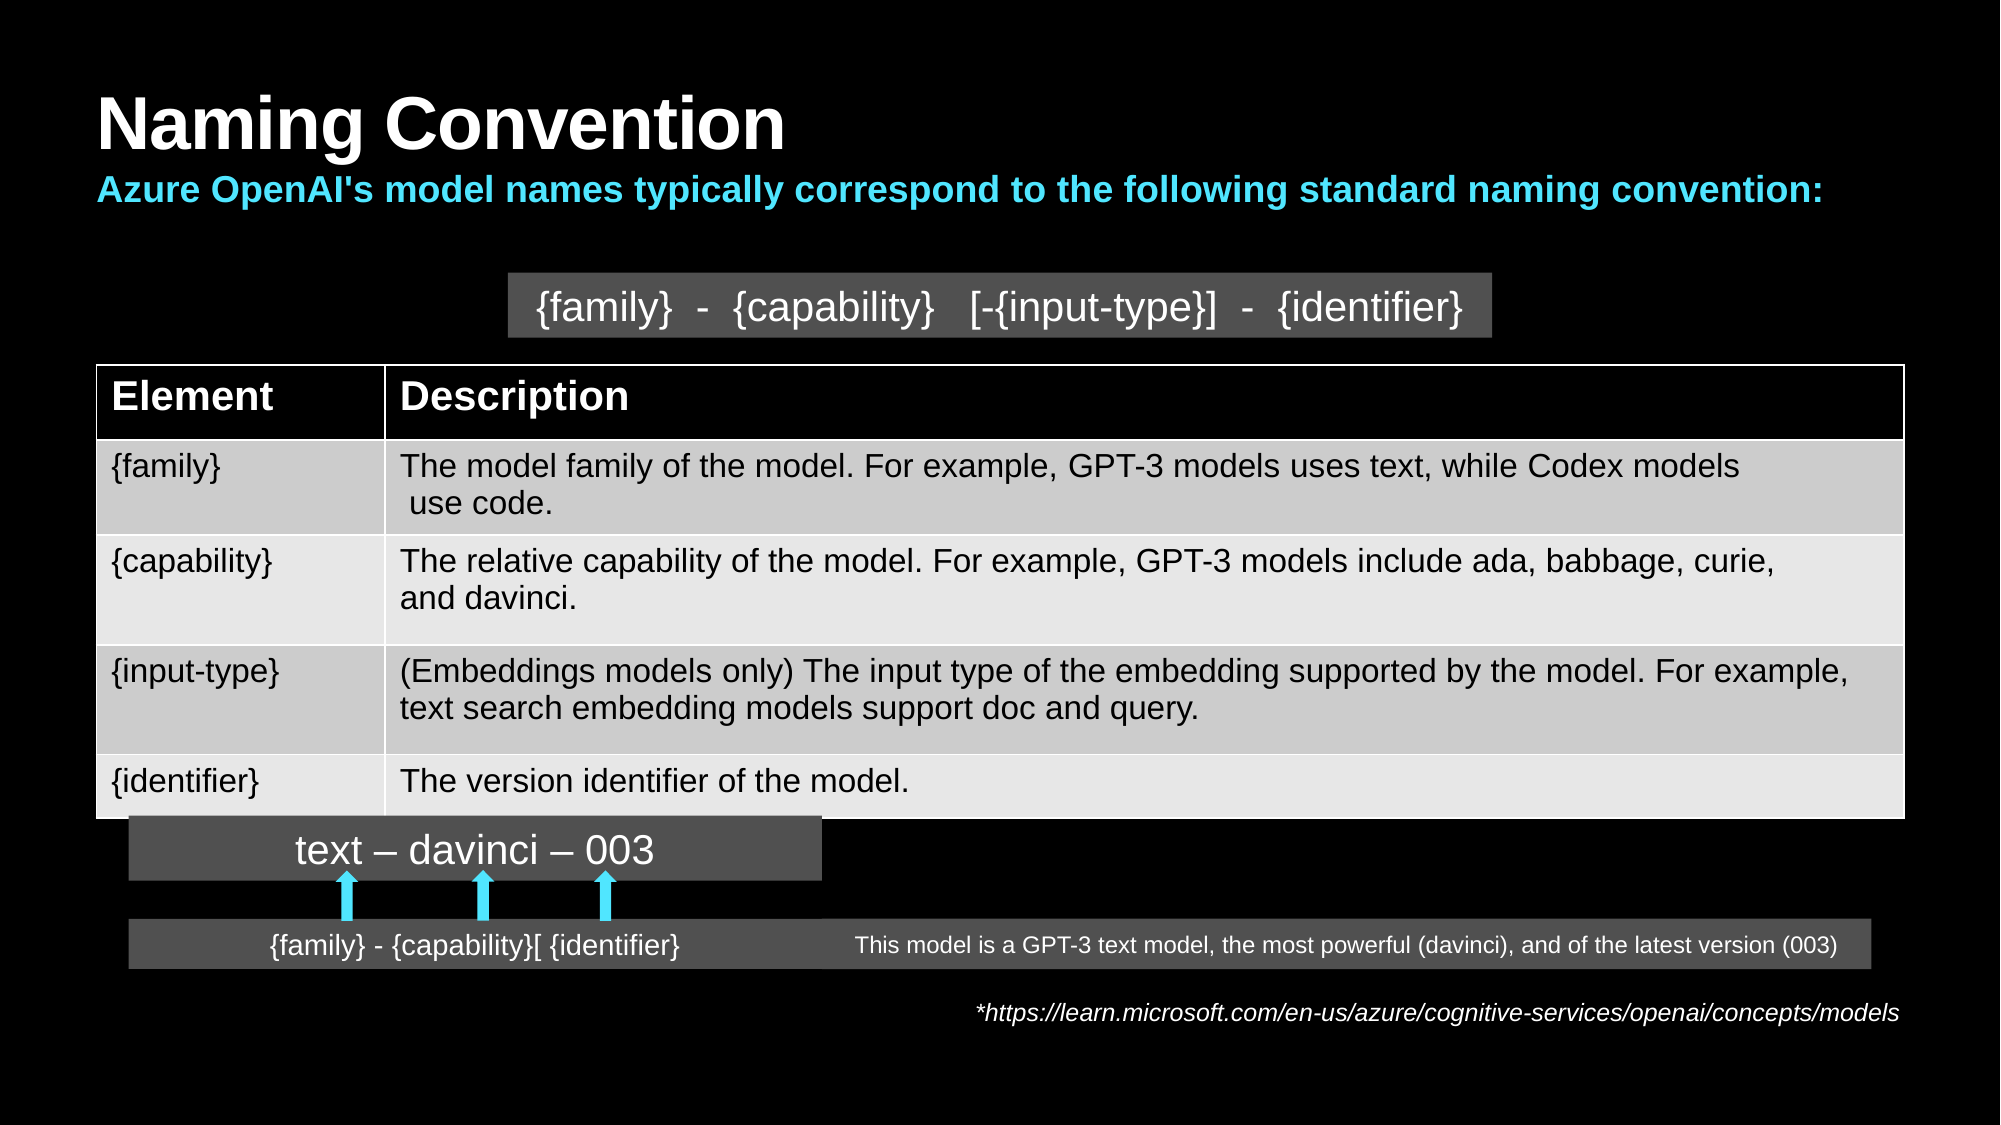

# Naming Convention Azure OpenAI's model names typically correspond to the following standard naming convention:
{family}  -  {capability}   [-{input-type}]  -  {identifier}
| Element | Description |
| --- | --- |
| {family} | The model family of the model. For example, GPT-3 models uses text, while Codex models use code. |
| {capability} | The relative capability of the model. For example, GPT-3 models include ada, babbage, curie, and davinci. |
| {input-type} | (Embeddings models only) The input type of the embedding supported by the model. For example, text search embedding models support doc and query. |
| {identifier} | The version identifier of the model. |
text – davinci – 003

{family} - {capability}[ {identifier}
This model is a GPT-3 text model, the most powerful (davinci), and of the latest version (003)
*https://learn.microsoft.com/en-us/azure/cognitive-services/openai/concepts/models